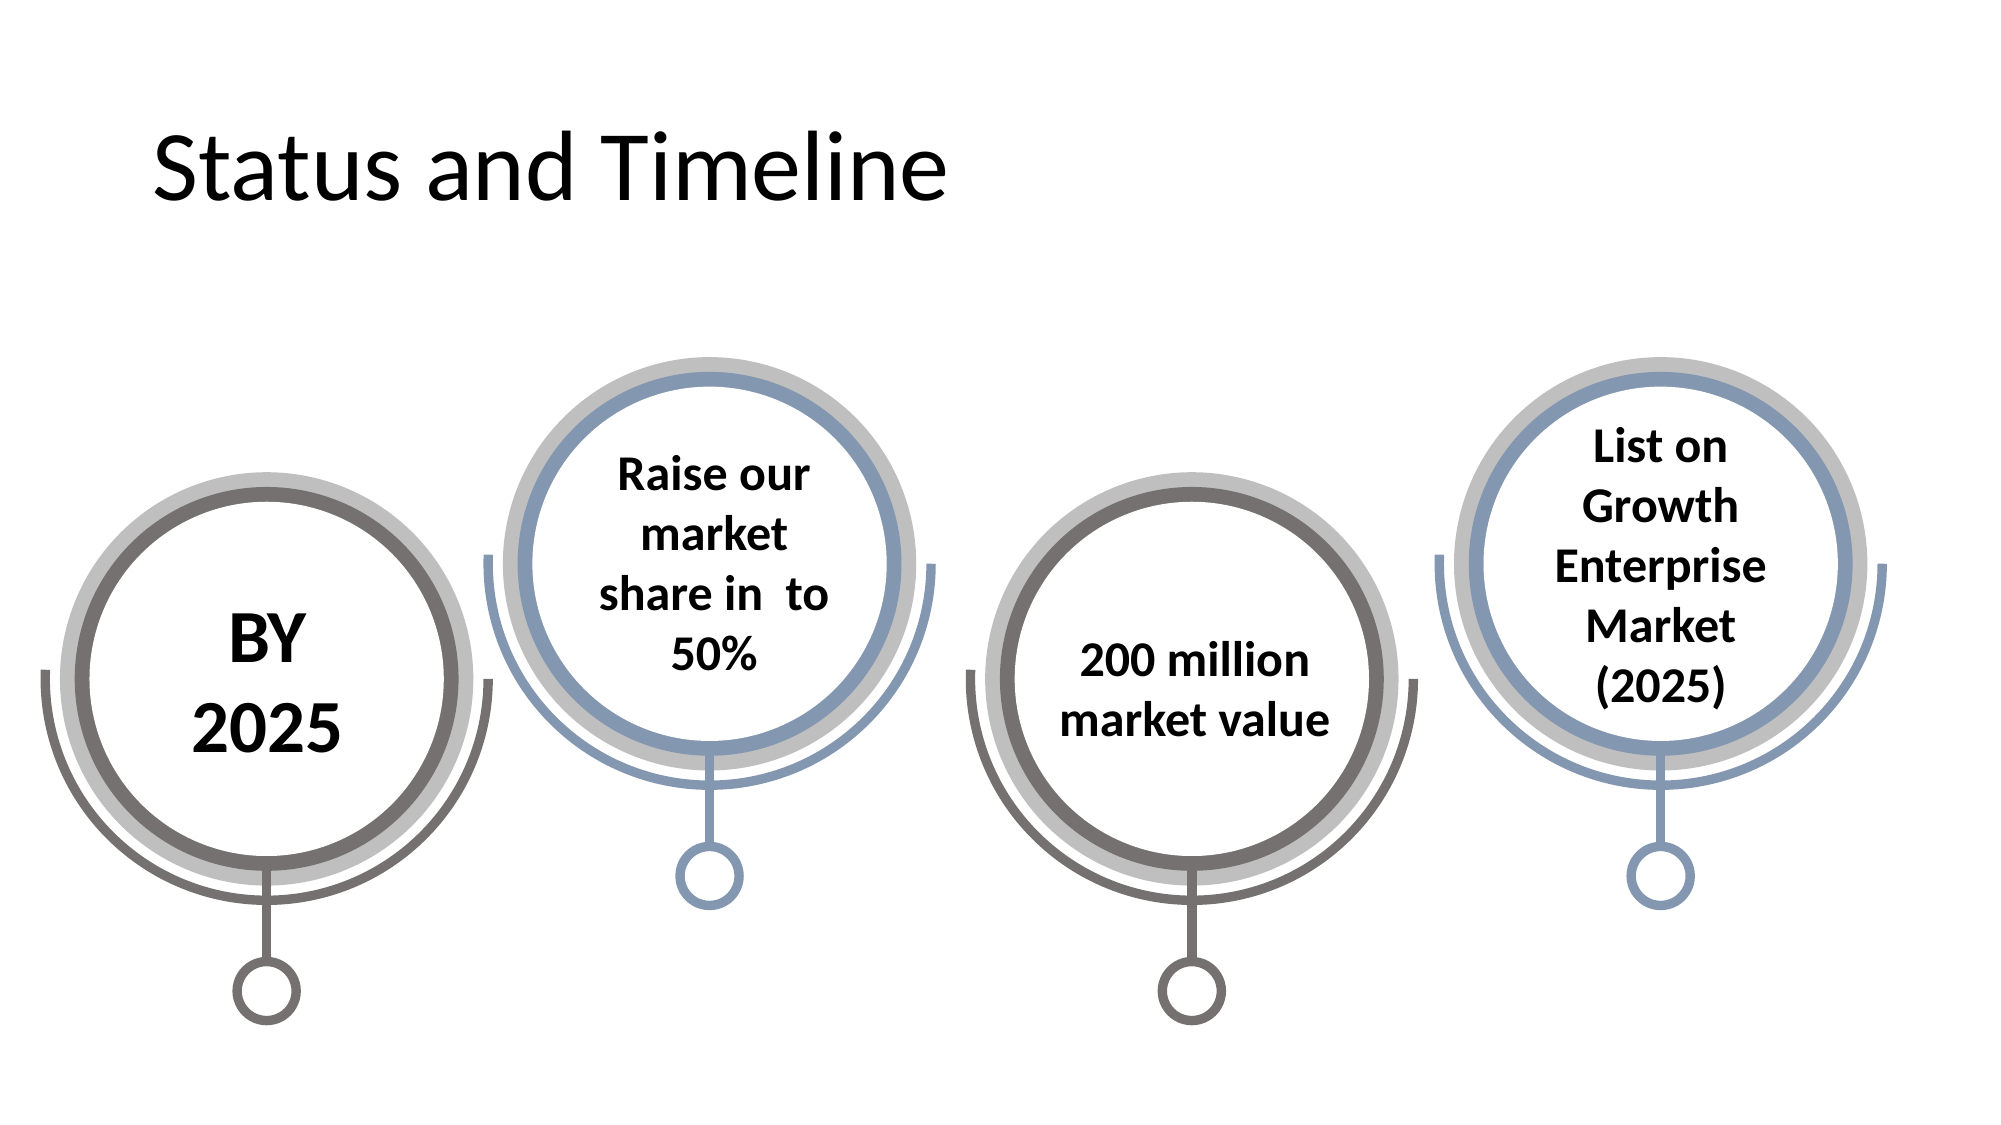

# Status and Timeline

List on Growth Enterprise Market
(2025)
Raise our market share in  to 50%

BY
2025
200 million market value